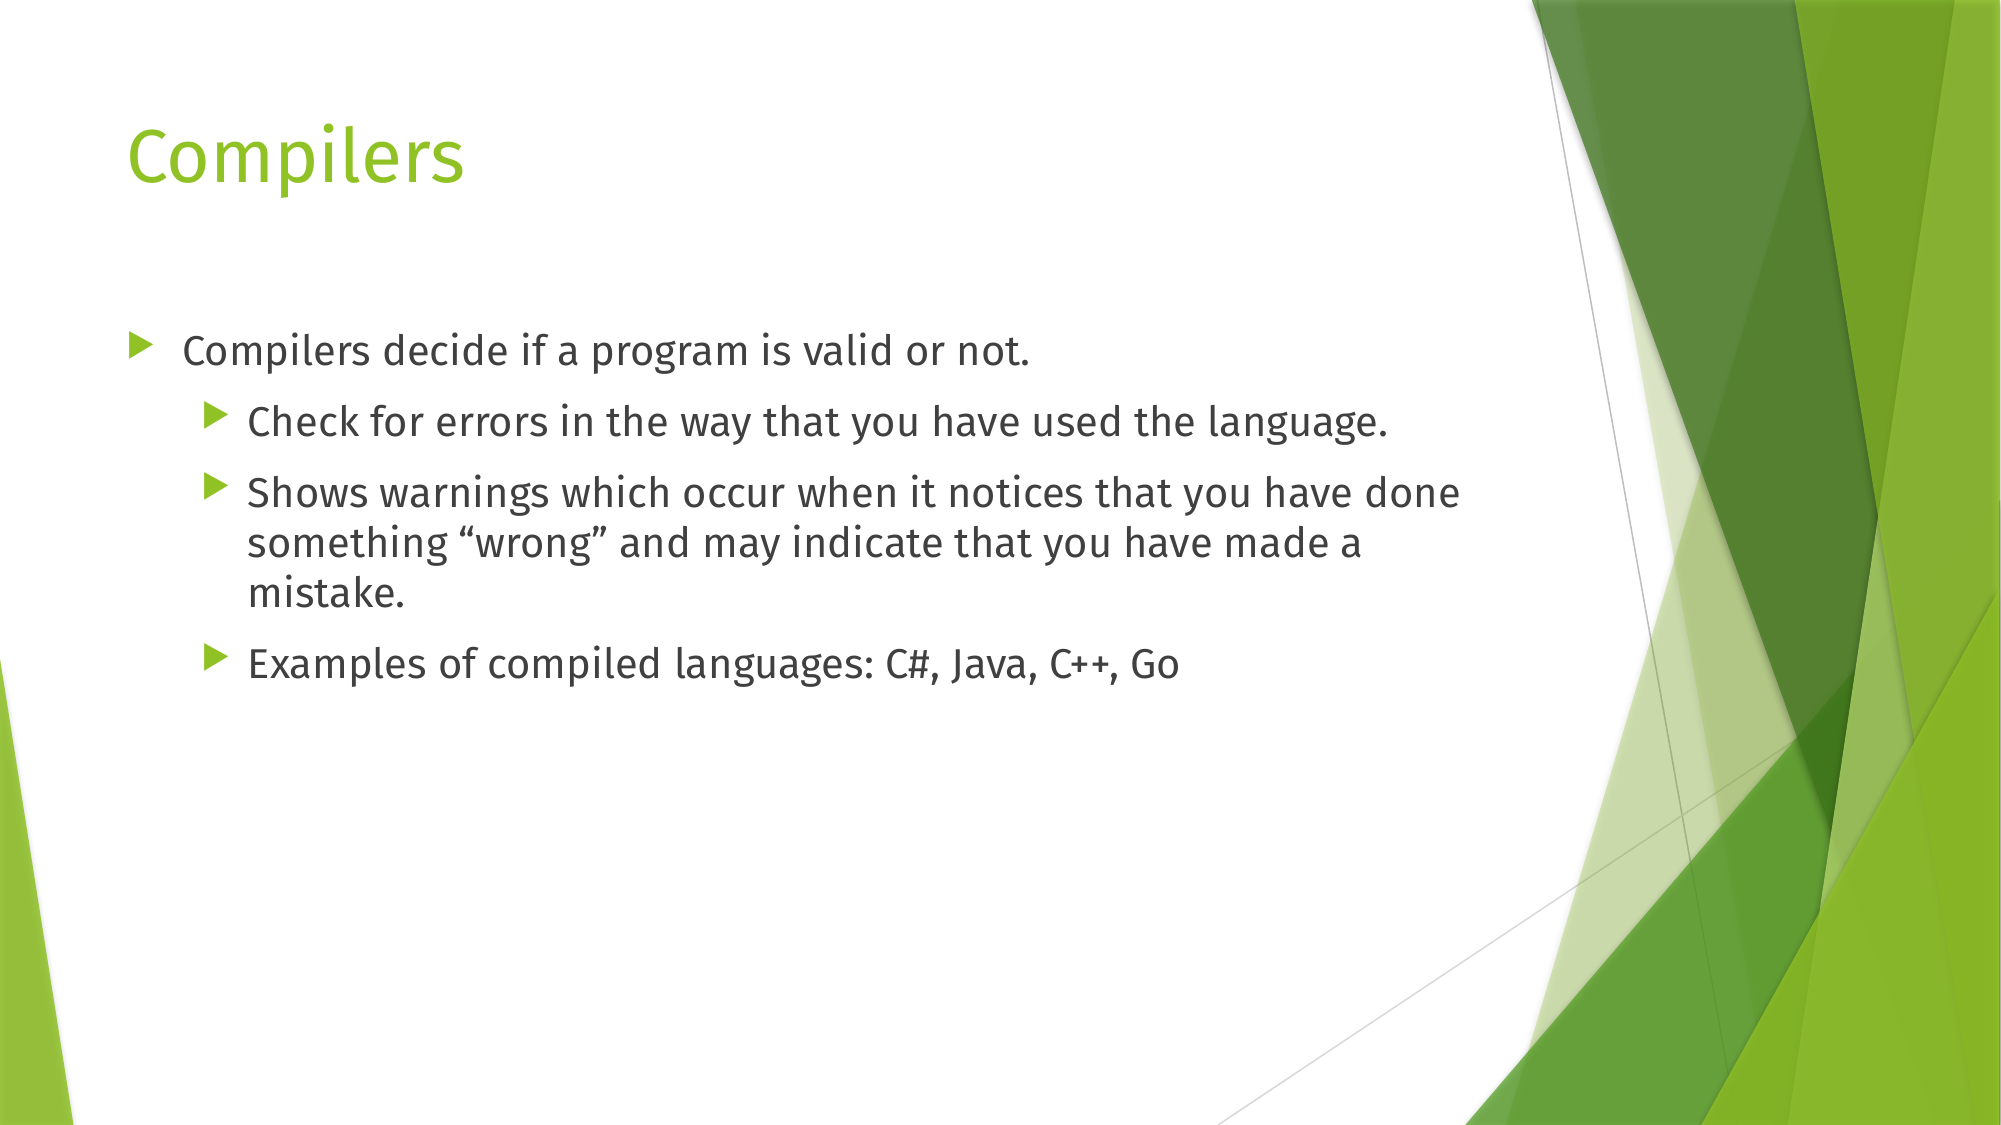

# Compilers
Compilers decide if a program is valid or not.
Check for errors in the way that you have used the language.
Shows warnings which occur when it notices that you have done something “wrong” and may indicate that you have made a mistake.
Examples of compiled languages: C#, Java, C++, Go